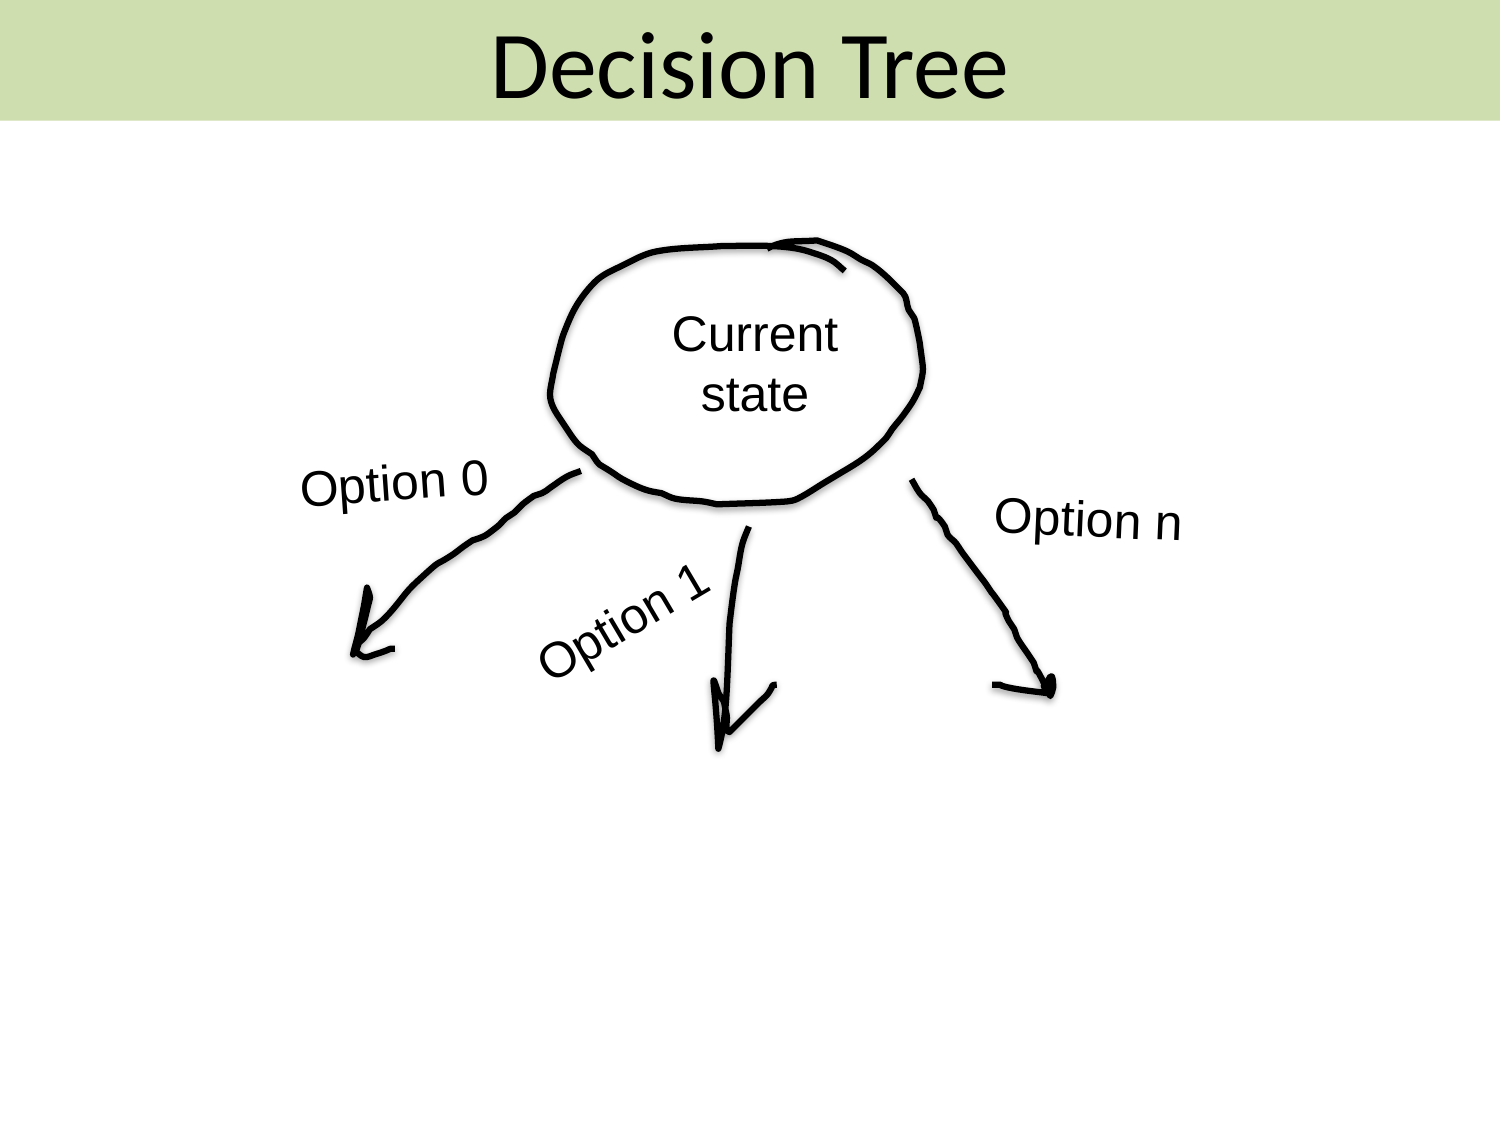

Decision Tree

Current
state
Option 0

Option n

Option 1